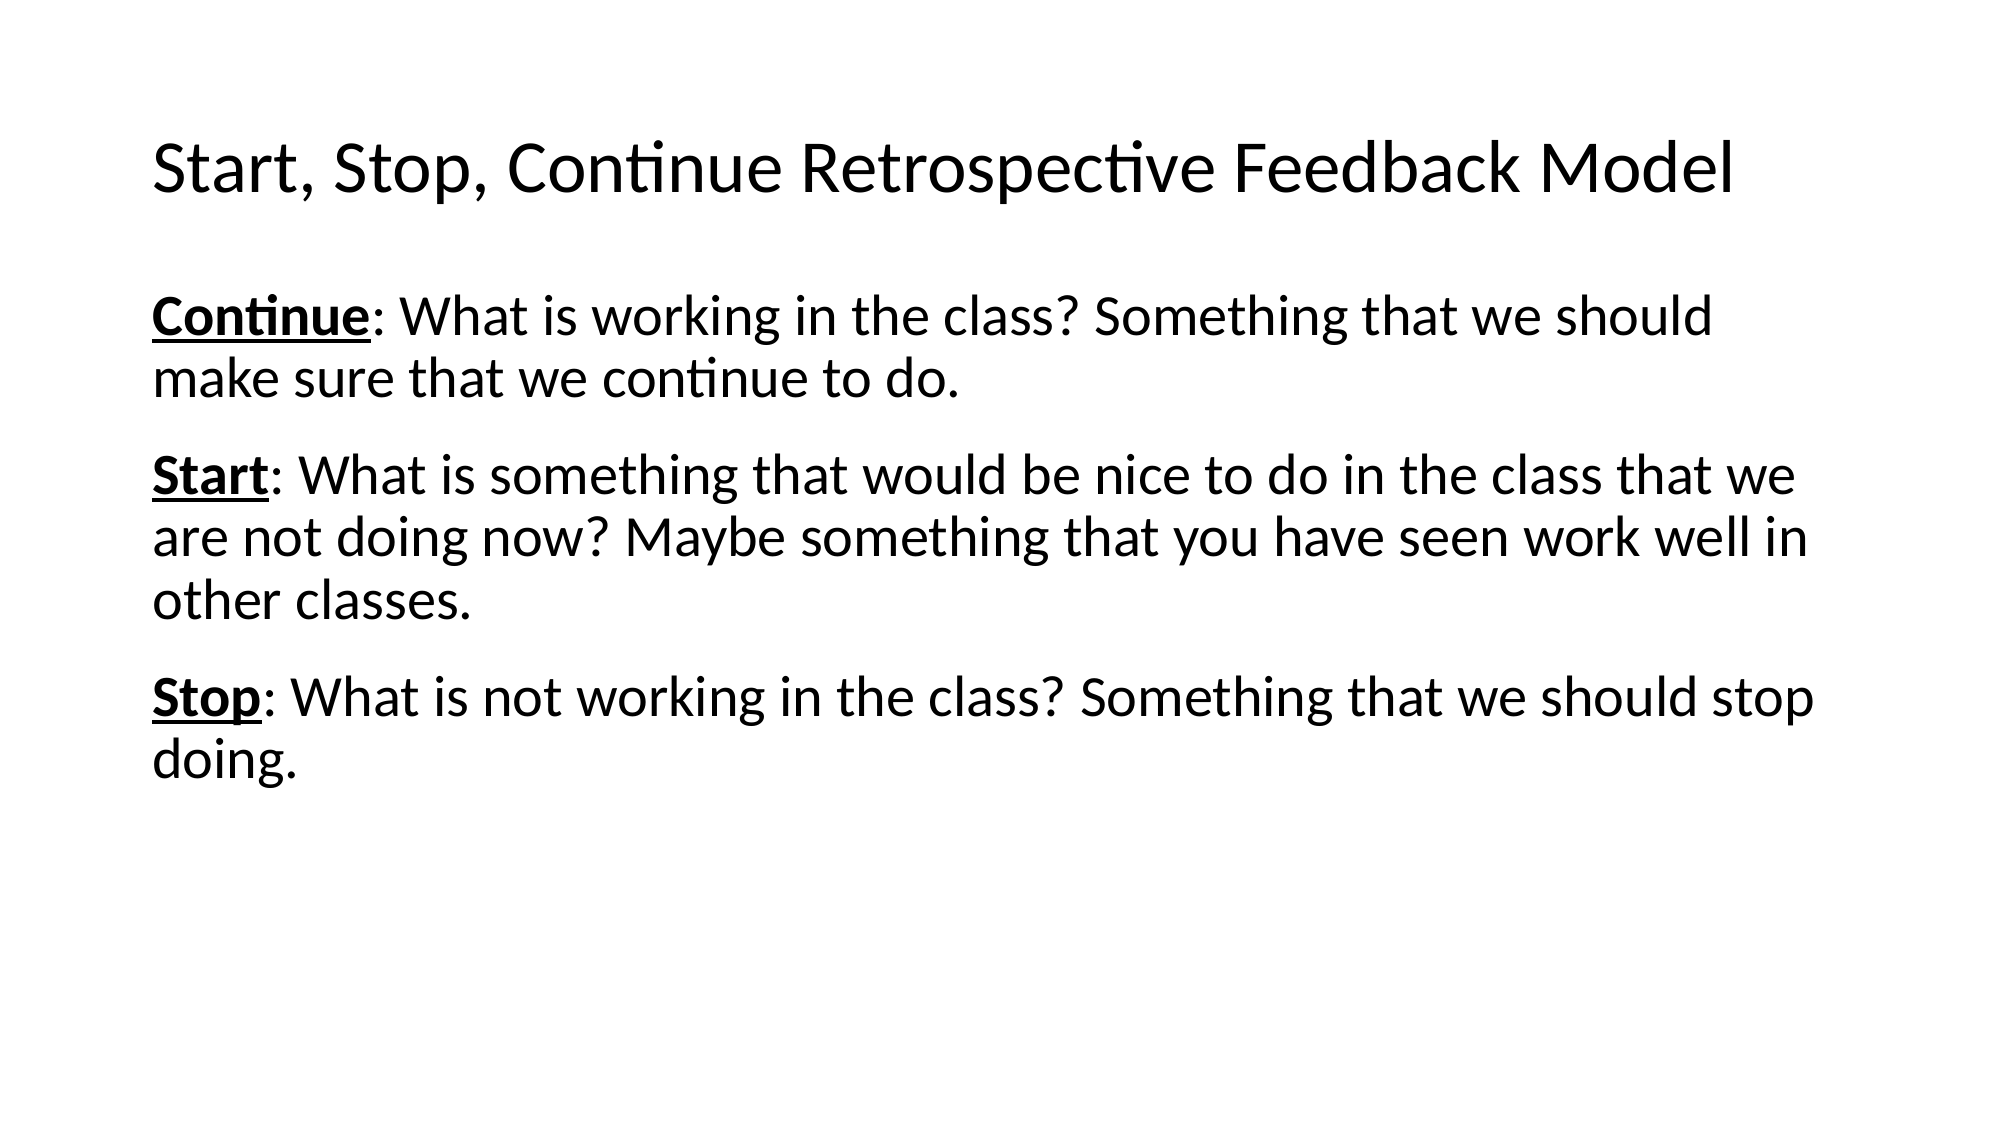

# Start, Stop, Continue Retrospective Feedback Model
Continue: What is working in the class? Something that we should make sure that we continue to do.
Start: What is something that would be nice to do in the class that we are not doing now? Maybe something that you have seen work well in other classes.
Stop: What is not working in the class? Something that we should stop doing.